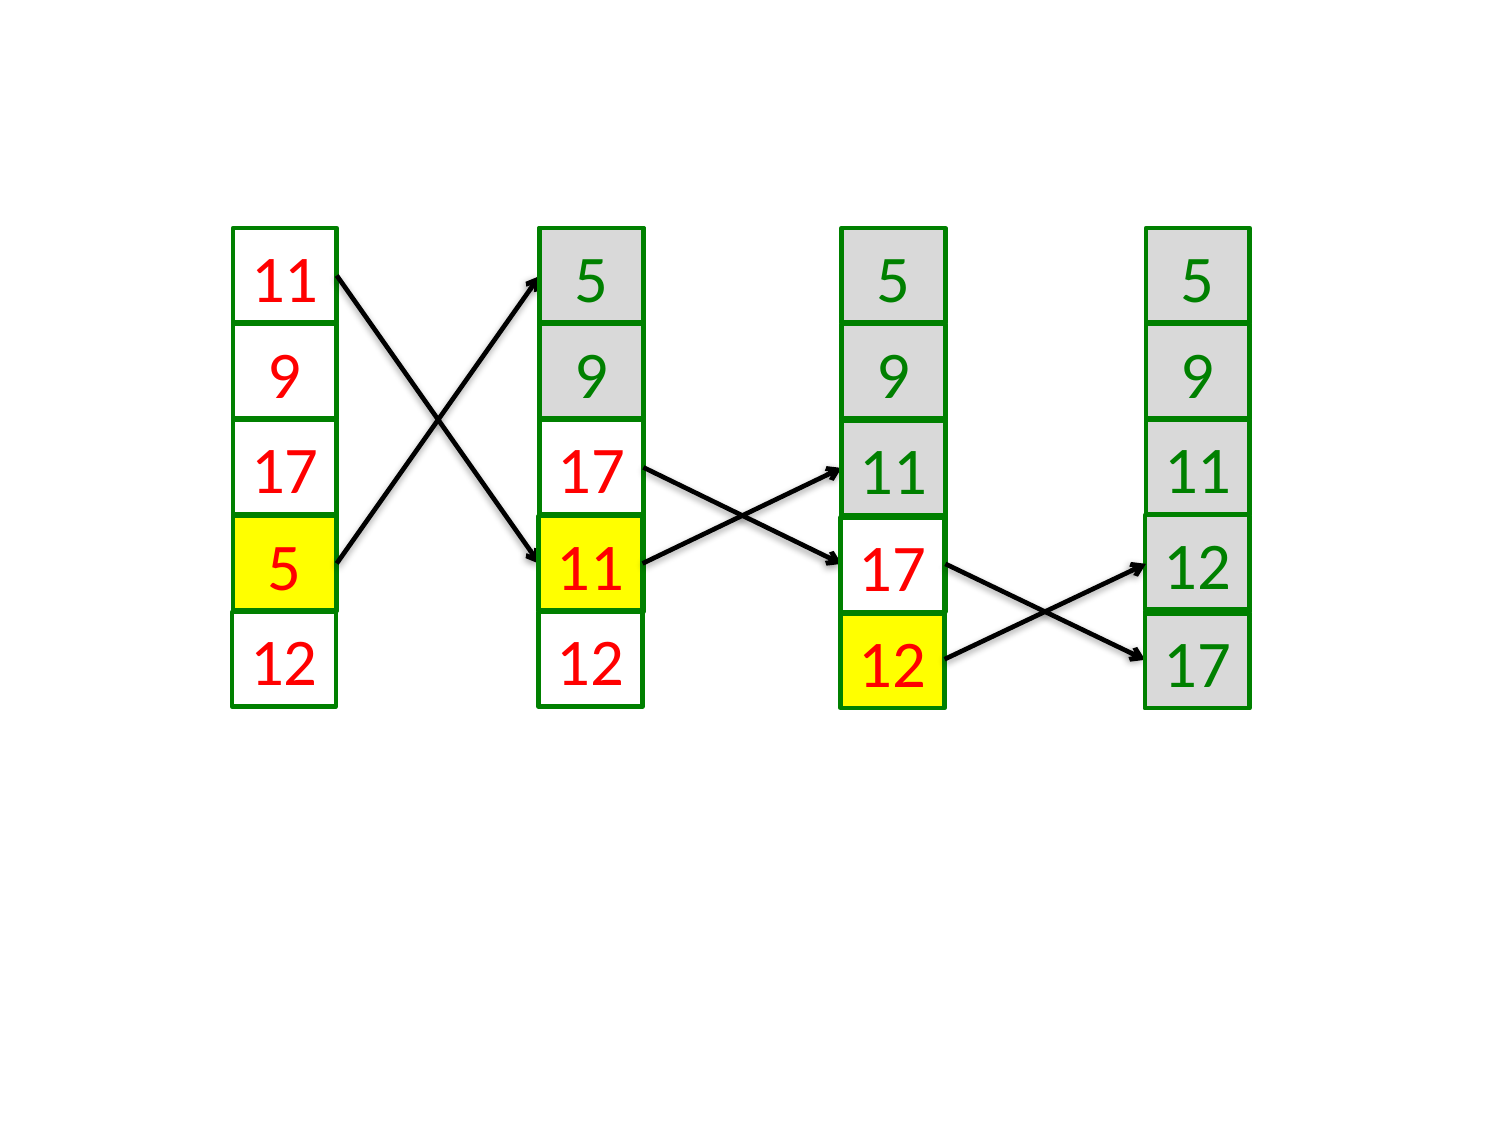

5
11
9
17
5
12

9
17

12
5
9

12
5
9
11

9
9
11
12
11
5
11
17
17
12
17
17